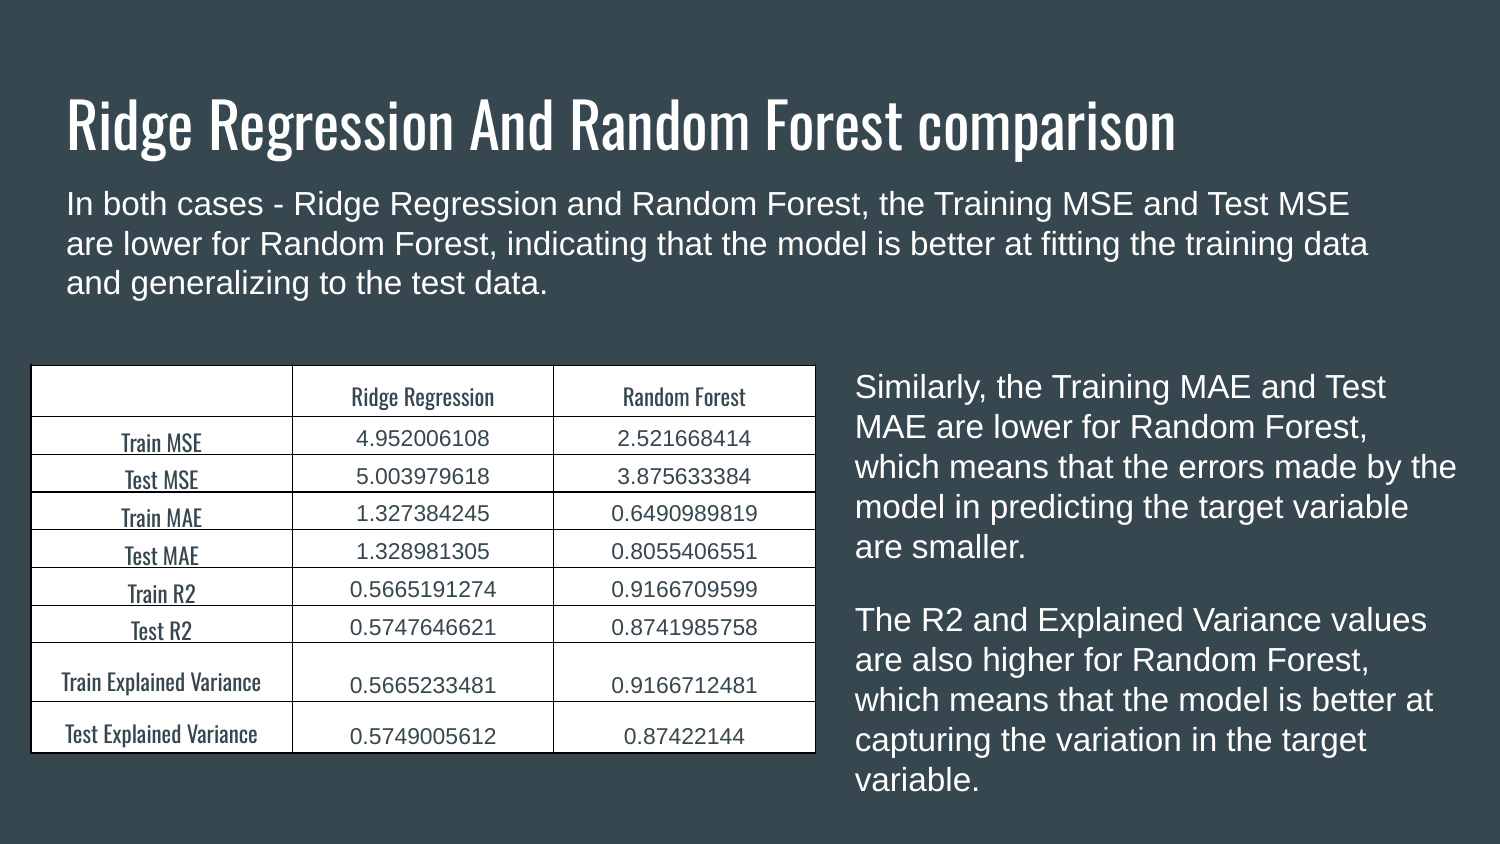

# Ridge Regression And Random Forest comparison
In both cases - Ridge Regression and Random Forest, the Training MSE and Test MSE are lower for Random Forest, indicating that the model is better at fitting the training data and generalizing to the test data.

Similarly, the Training MAE and Test MAE are lower for Random Forest, which means that the errors made by the model in predicting the target variable are smaller.
The R2 and Explained Variance values are also higher for Random Forest, which means that the model is better at capturing the variation in the target variable.

|  | Ridge Regression | Random Forest |
| --- | --- | --- |
| Train MSE | 4.952006108 | 2.521668414 |
| Test MSE | 5.003979618 | 3.875633384 |
| Train MAE | 1.327384245 | 0.6490989819 |
| Test MAE | 1.328981305 | 0.8055406551 |
| Train R2 | 0.5665191274 | 0.9166709599 |
| Test R2 | 0.5747646621 | 0.8741985758 |
| Train Explained Variance | 0.5665233481 | 0.9166712481 |
| Test Explained Variance | 0.5749005612 | 0.87422144 |